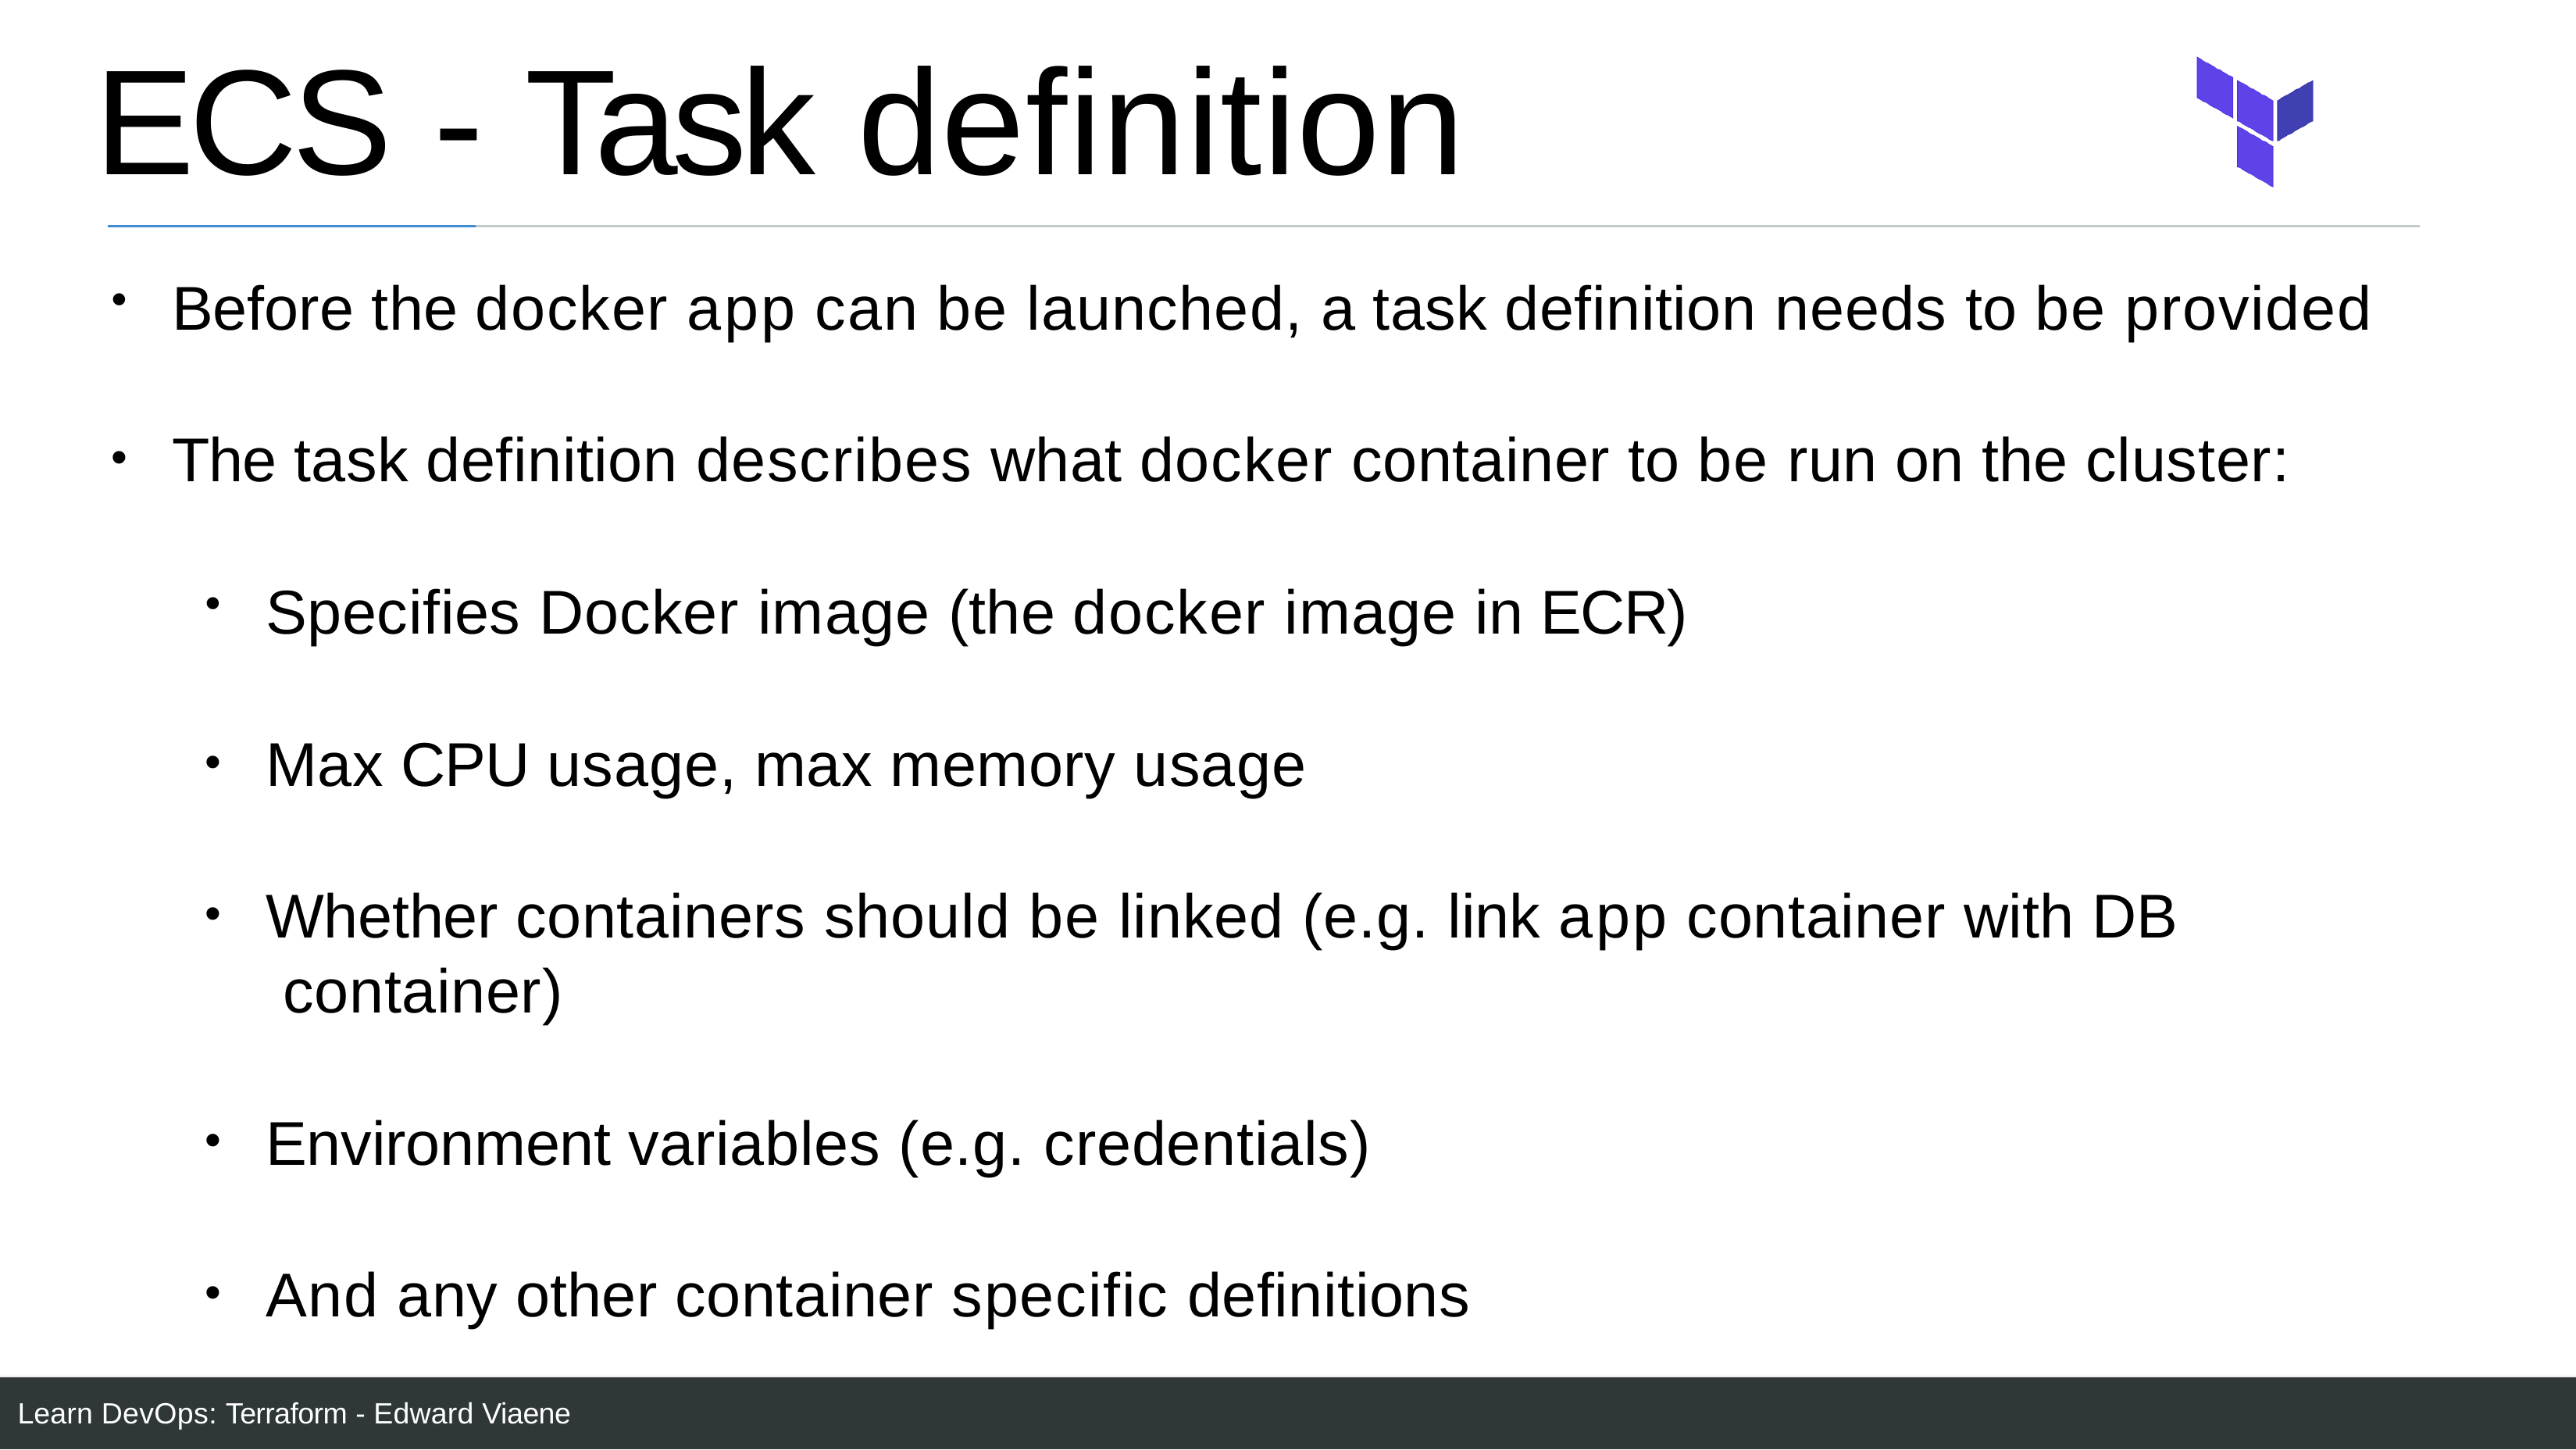

# ECS - Task definition
Before the docker app can be launched, a task definition needs to be provided

The task definition describes what docker container to be run on the cluster:

Specifies Docker image (the docker image in ECR)

Max CPU usage, max memory usage

Whether containers should be linked (e.g. link app container with DB  container)

Environment variables (e.g. credentials)

And any other container specific definitions
Learn DevOps: Terraform - Edward Viaene